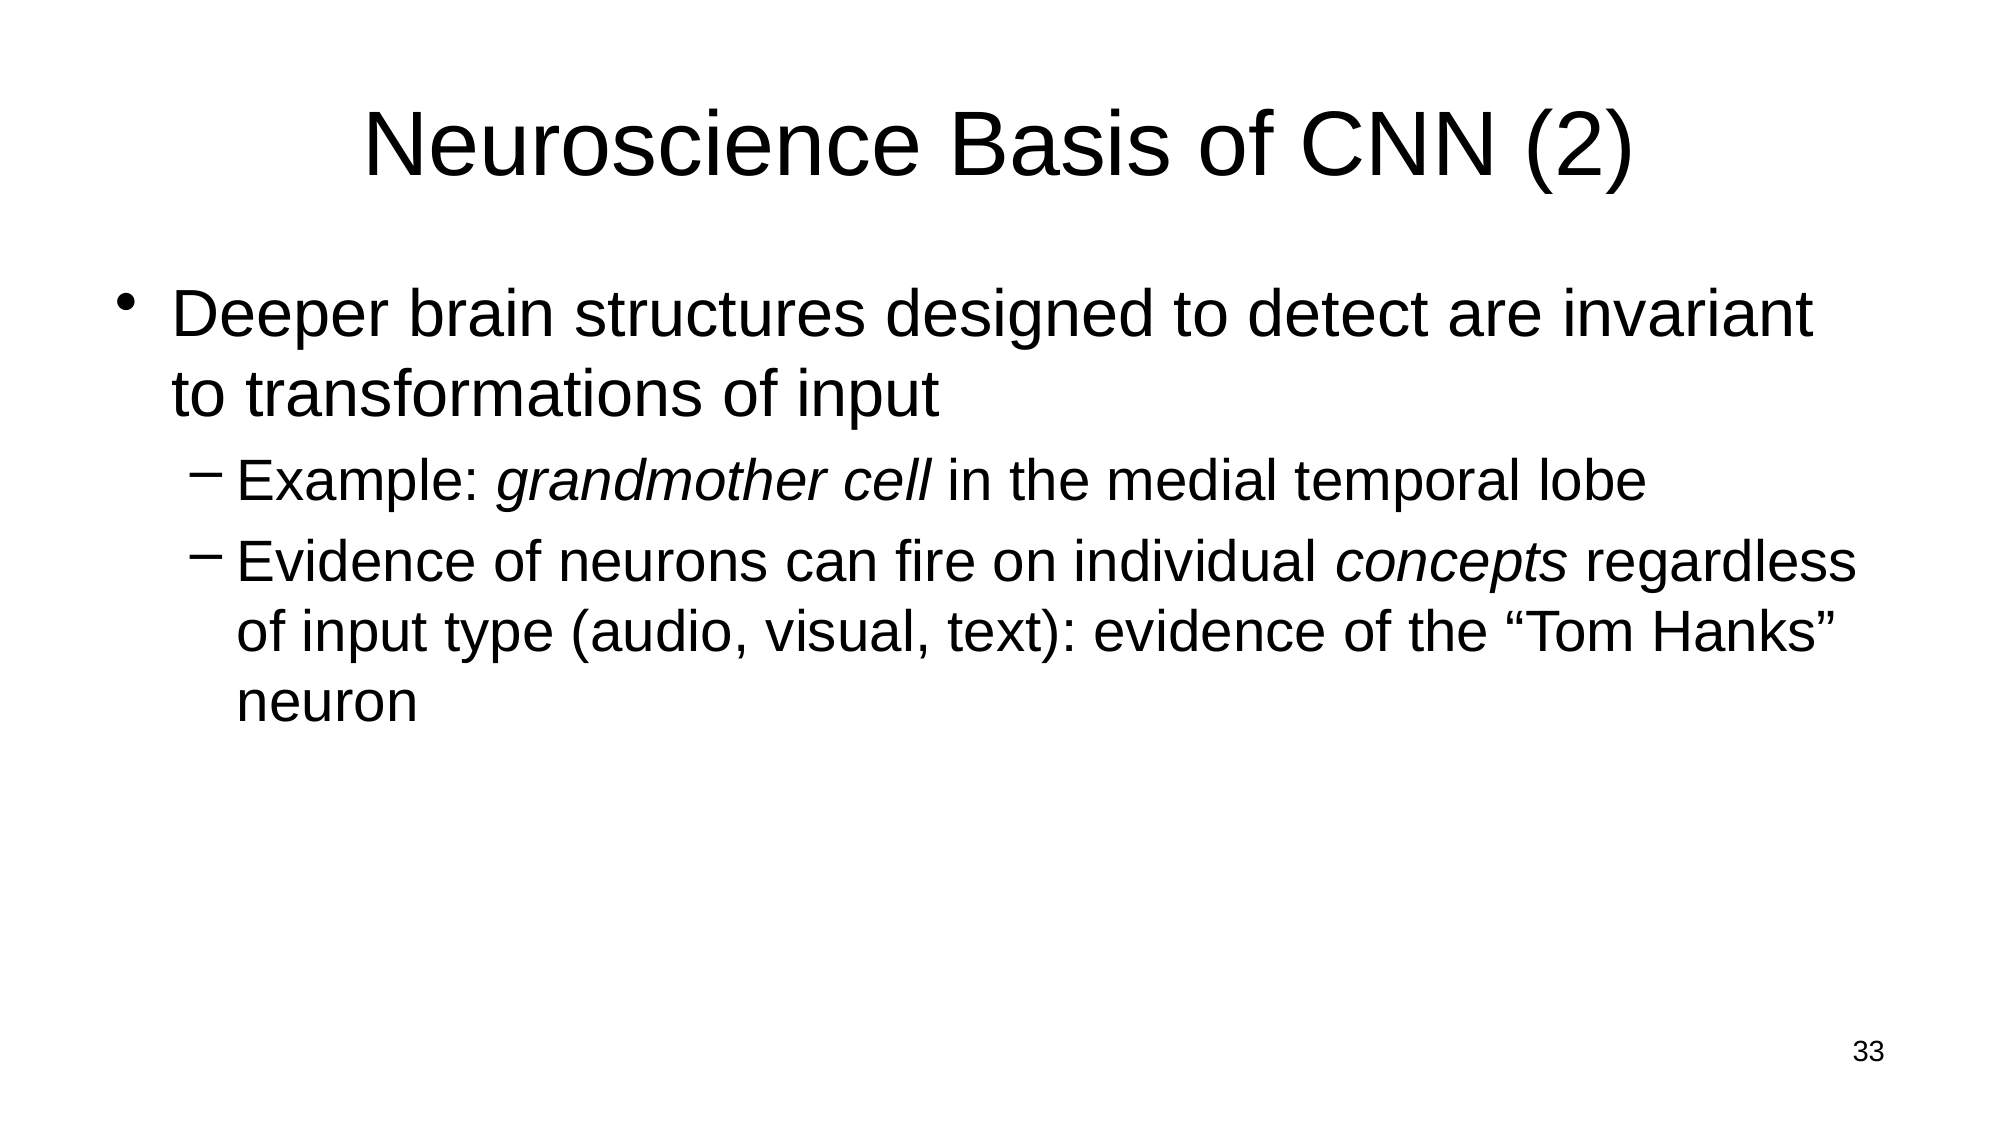

# Neuroscience Basis of CNN (2)
Deeper brain structures designed to detect are invariant to transformations of input
Example: grandmother cell in the medial temporal lobe
Evidence of neurons can fire on individual concepts regardless of input type (audio, visual, text): evidence of the “Tom Hanks” neuron

33